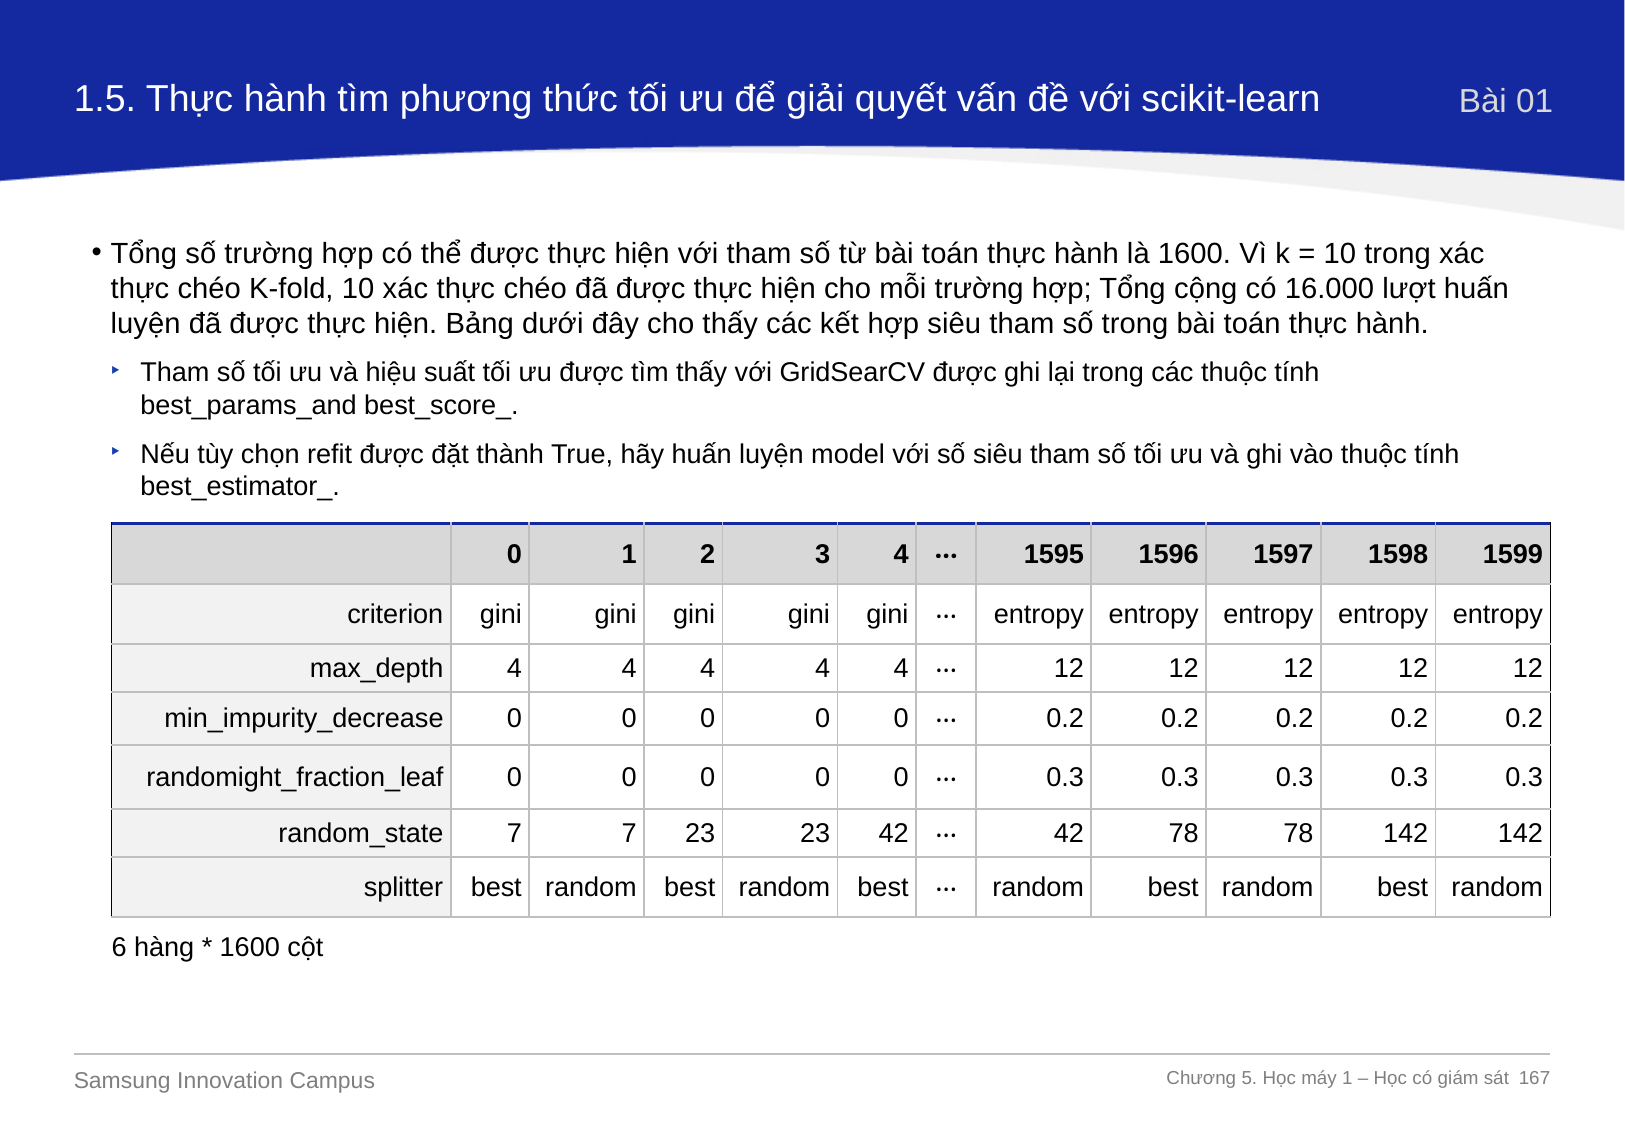

1.5. Thực hành tìm phương thức tối ưu để giải quyết vấn đề với scikit-learn
Bài 01
Tổng số trường hợp có thể được thực hiện với tham số từ bài toán thực hành là 1600. Vì k = 10 trong xác thực chéo K-fold, 10 xác thực chéo đã được thực hiện cho mỗi trường hợp; Tổng cộng có 16.000 lượt huấn luyện đã được thực hiện. Bảng dưới đây cho thấy các kết hợp siêu tham số trong bài toán thực hành.
Tham số tối ưu và hiệu suất tối ưu được tìm thấy với GridSearCV được ghi lại trong các thuộc tính best_params_and best_score_.
Nếu tùy chọn refit được đặt thành True, hãy huấn luyện model với số siêu tham số tối ưu và ghi vào thuộc tính best_estimator_.
|  | 0 | 1 | 2 | 3 | 4 | ‧‧‧ | 1595 | 1596 | 1597 | 1598 | 1599 |
| --- | --- | --- | --- | --- | --- | --- | --- | --- | --- | --- | --- |
| criterion | gini | gini | gini | gini | gini | ‧‧‧ | entropy | entropy | entropy | entropy | entropy |
| max\_depth | 4 | 4 | 4 | 4 | 4 | ‧‧‧ | 12 | 12 | 12 | 12 | 12 |
| min\_impurity\_decrease | 0 | 0 | 0 | 0 | 0 | ‧‧‧ | 0.2 | 0.2 | 0.2 | 0.2 | 0.2 |
| randomight\_fraction\_leaf | 0 | 0 | 0 | 0 | 0 | ‧‧‧ | 0.3 | 0.3 | 0.3 | 0.3 | 0.3 |
| random\_state | 7 | 7 | 23 | 23 | 42 | ‧‧‧ | 42 | 78 | 78 | 142 | 142 |
| splitter | best | random | best | random | best | ‧‧‧ | random | best | random | best | random |
6 hàng * 1600 cột